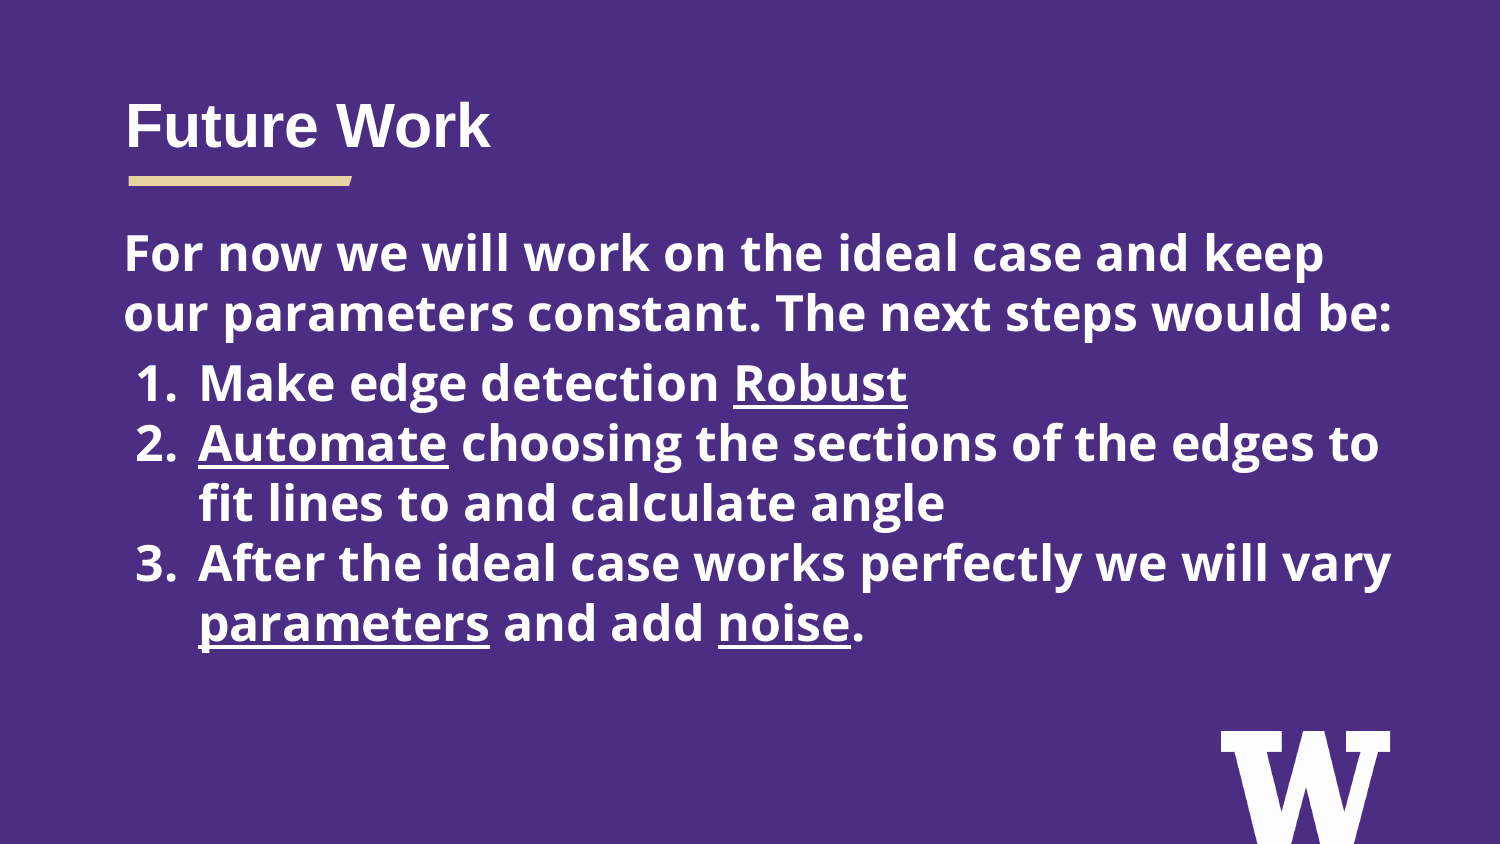

# Future Work
For now we will work on the ideal case and keep our parameters constant. The next steps would be:
Make edge detection Robust
Automate choosing the sections of the edges to fit lines to and calculate angle
After the ideal case works perfectly we will vary parameters and add noise.